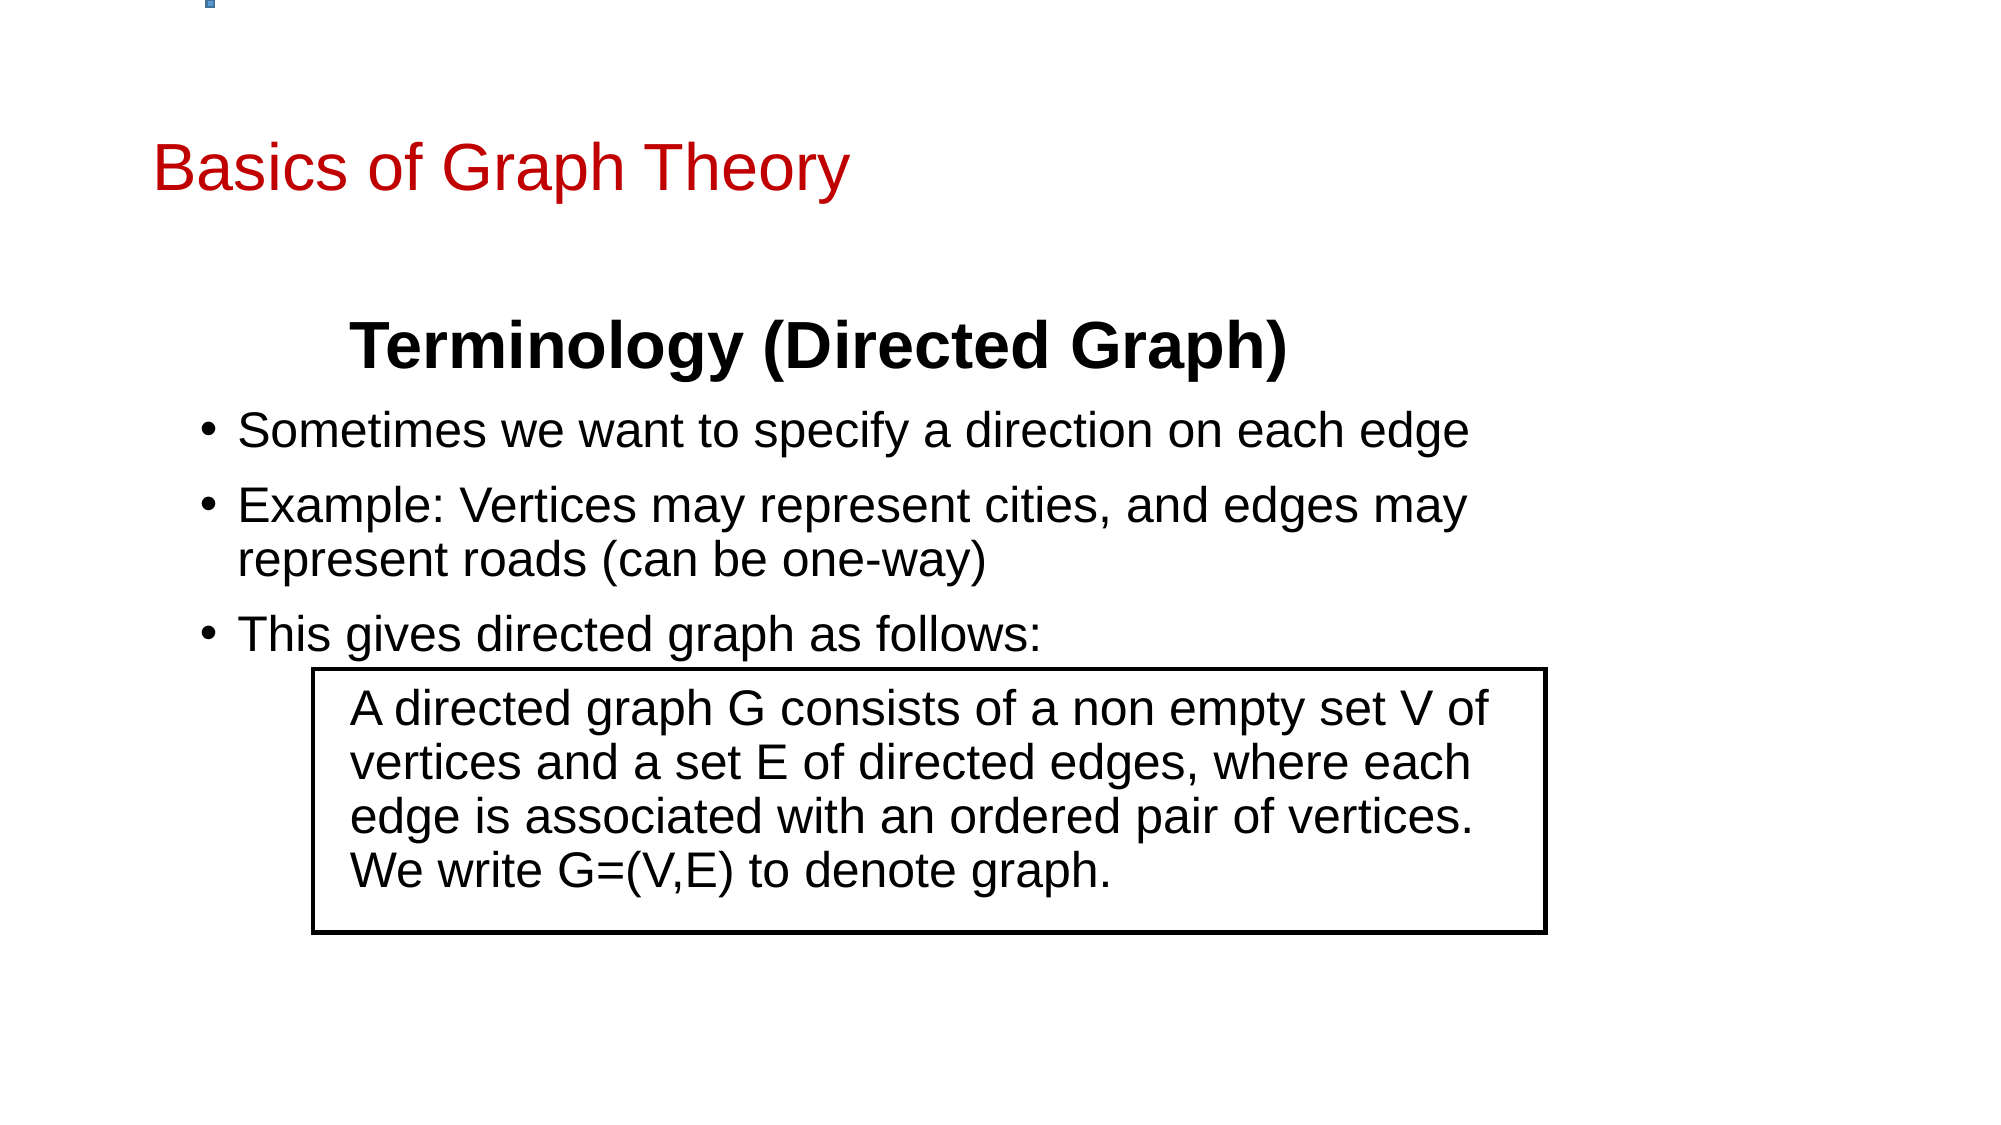

# Basics of Graph Theory
	Terminology (Directed Graph)
Sometimes we want to specify a direction on each edge
Example: Vertices may represent cities, and edges may represent roads (can be one-way)
This gives directed graph as follows:
	A directed graph G consists of a non empty set V of 	vertices and a set E of directed edges, where each 	edge is associated with an ordered pair of vertices. 	We write G=(V,E) to denote graph.